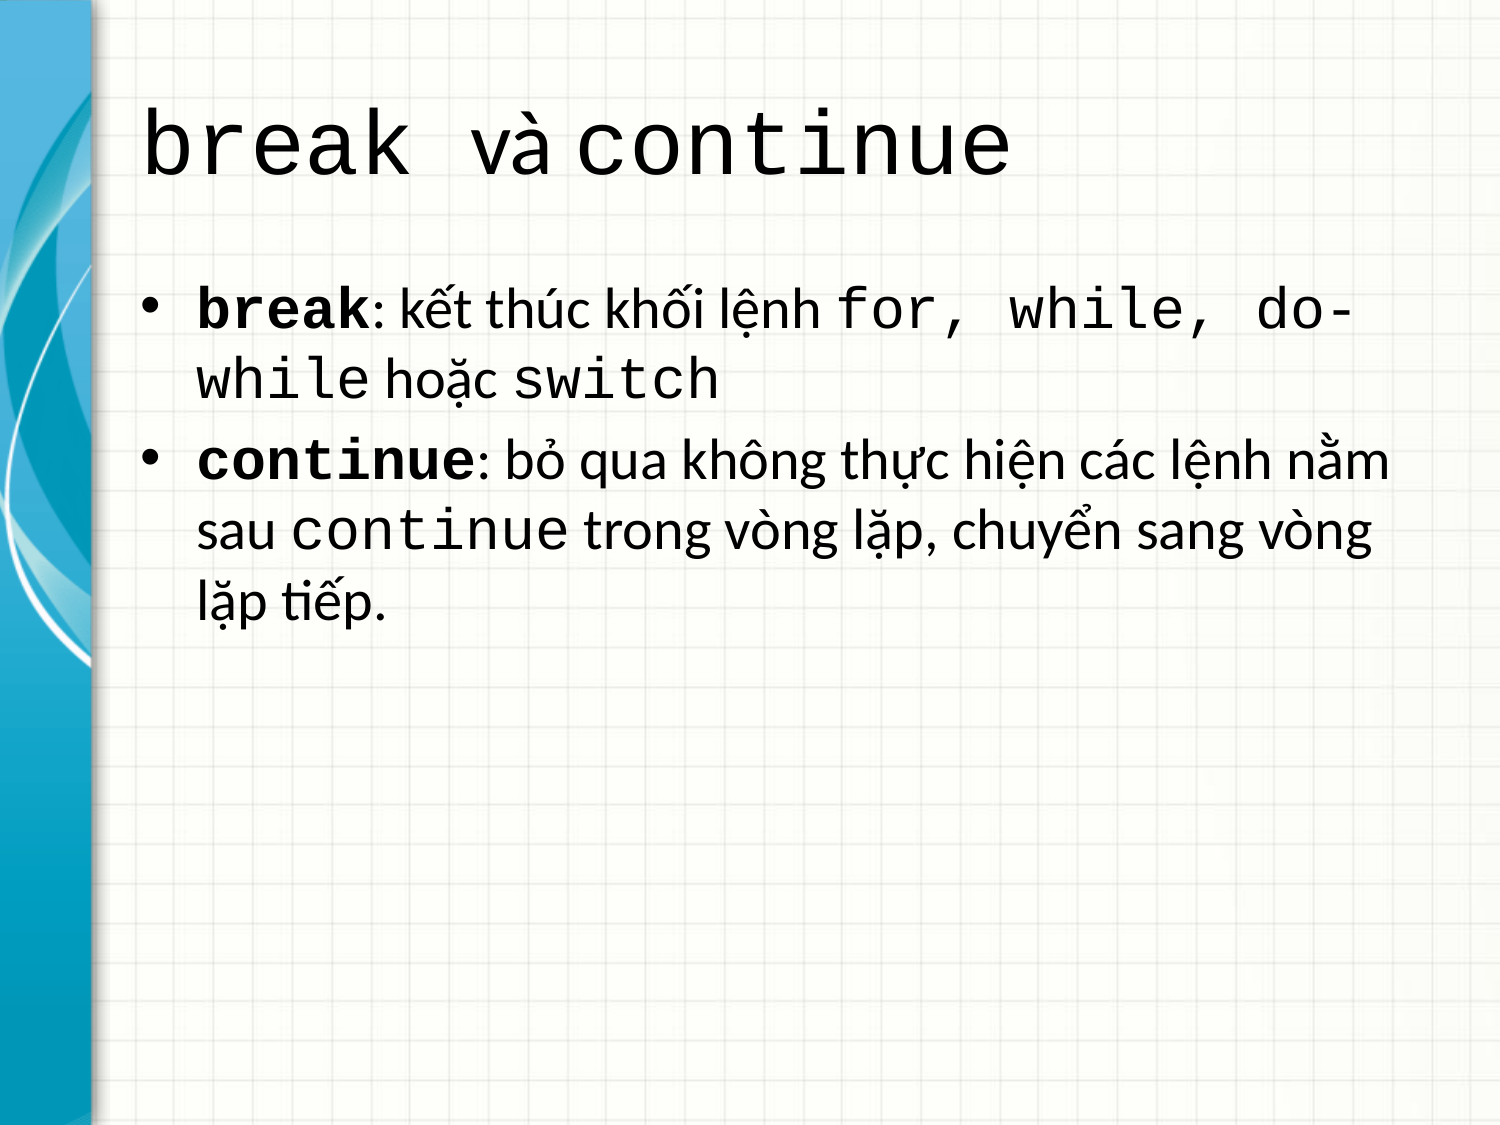

# break và continue
break: kết thúc khối lệnh for, while, do-while hoặc switch
continue: bỏ qua không thực hiện các lệnh nằm sau continue trong vòng lặp, chuyển sang vòng lặp tiếp.